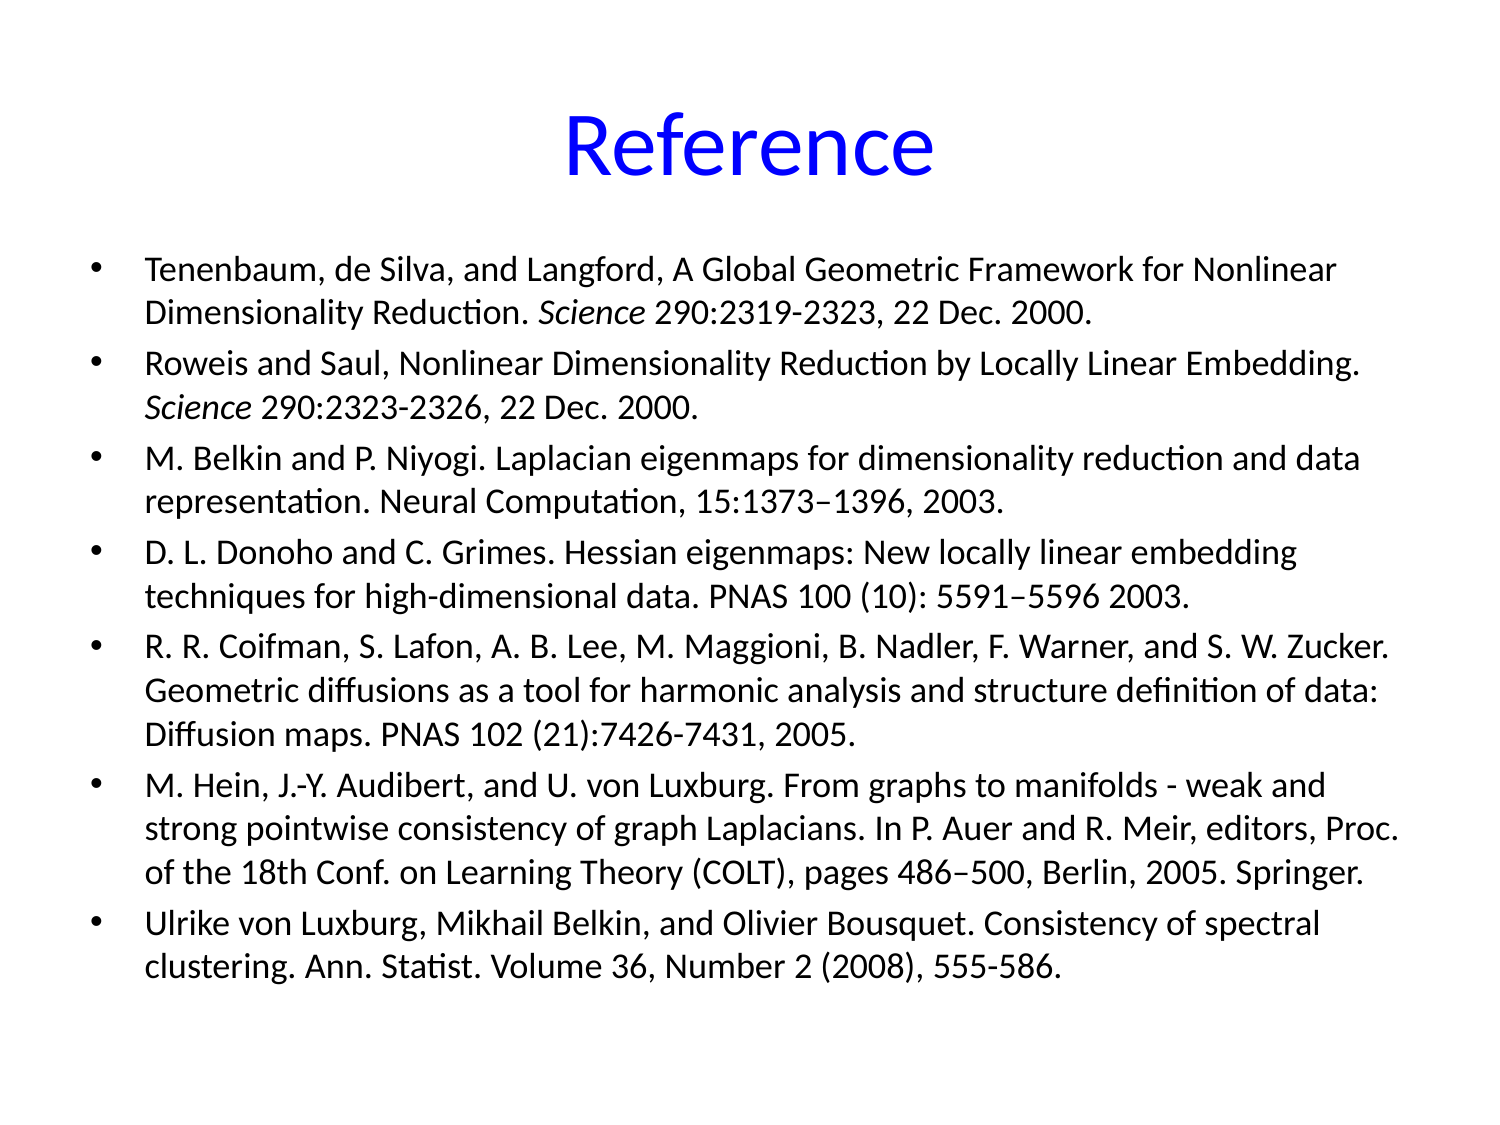

# Reference
Tenenbaum, de Silva, and Langford, A Global Geometric Framework for Nonlinear Dimensionality Reduction. Science 290:2319-2323, 22 Dec. 2000.
Roweis and Saul, Nonlinear Dimensionality Reduction by Locally Linear Embedding. Science 290:2323-2326, 22 Dec. 2000.
M. Belkin and P. Niyogi. Laplacian eigenmaps for dimensionality reduction and data representation. Neural Computation, 15:1373–1396, 2003.
D. L. Donoho and C. Grimes. Hessian eigenmaps: New locally linear embedding techniques for high-dimensional data. PNAS 100 (10): 5591–5596 2003.
R. R. Coifman, S. Lafon, A. B. Lee, M. Maggioni, B. Nadler, F. Warner, and S. W. Zucker. Geometric diffusions as a tool for harmonic analysis and structure definition of data: Diffusion maps. PNAS 102 (21):7426-7431, 2005.
M. Hein, J.-Y. Audibert, and U. von Luxburg. From graphs to manifolds - weak and strong pointwise consistency of graph Laplacians. In P. Auer and R. Meir, editors, Proc. of the 18th Conf. on Learning Theory (COLT), pages 486–500, Berlin, 2005. Springer.
Ulrike von Luxburg, Mikhail Belkin, and Olivier Bousquet. Consistency of spectral clustering. Ann. Statist. Volume 36, Number 2 (2008), 555-586.